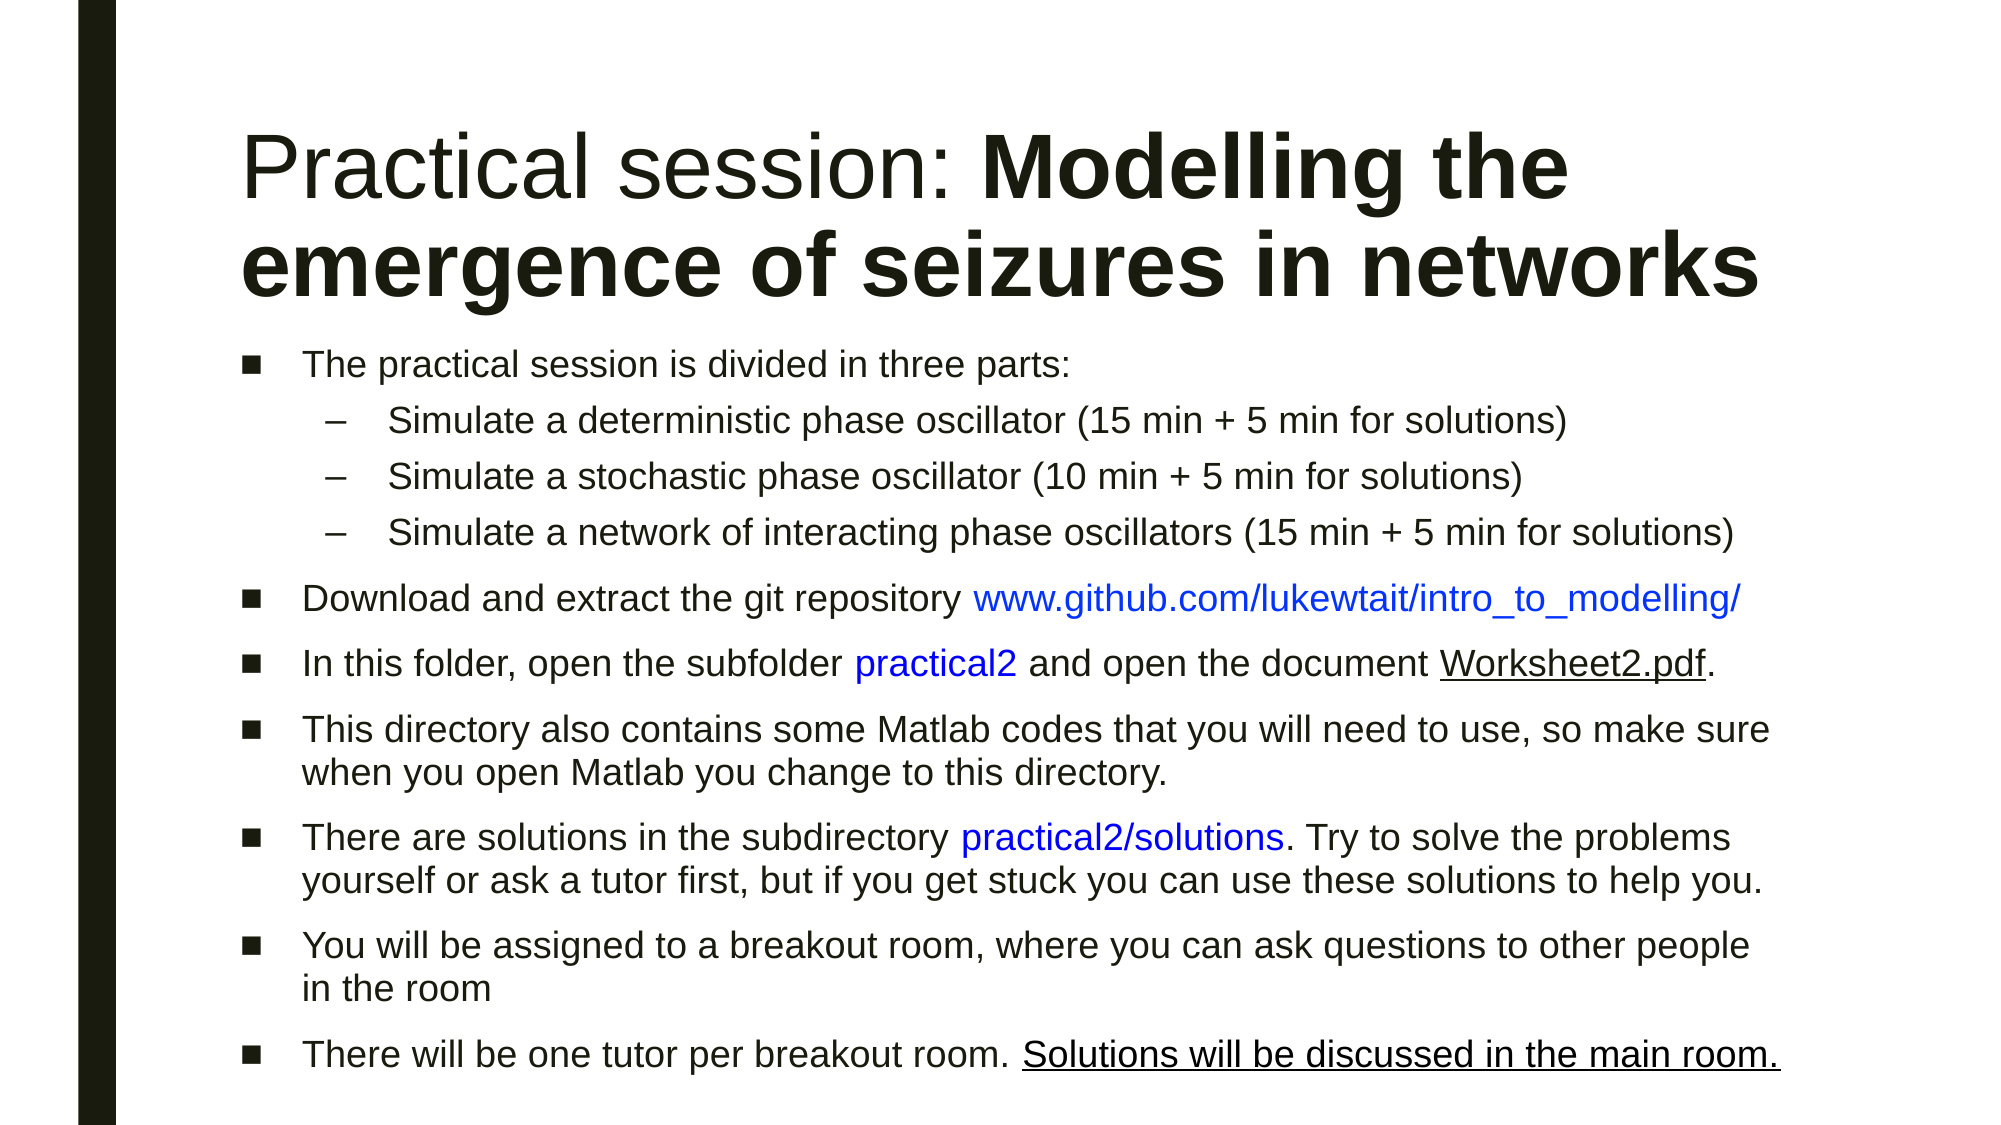

# Practical session: Modelling the emergence of seizures in networks
The practical session is divided in three parts:
Simulate a deterministic phase oscillator (15 min + 5 min for solutions)
Simulate a stochastic phase oscillator (10 min + 5 min for solutions)
Simulate a network of interacting phase oscillators (15 min + 5 min for solutions)
Download and extract the git repository www.github.com/lukewtait/intro_to_modelling/
In this folder, open the subfolder practical2 and open the document Worksheet2.pdf.
This directory also contains some Matlab codes that you will need to use, so make sure when you open Matlab you change to this directory.
There are solutions in the subdirectory practical2/solutions. Try to solve the problems yourself or ask a tutor first, but if you get stuck you can use these solutions to help you.
You will be assigned to a breakout room, where you can ask questions to other people in the room
There will be one tutor per breakout room. Solutions will be discussed in the main room.